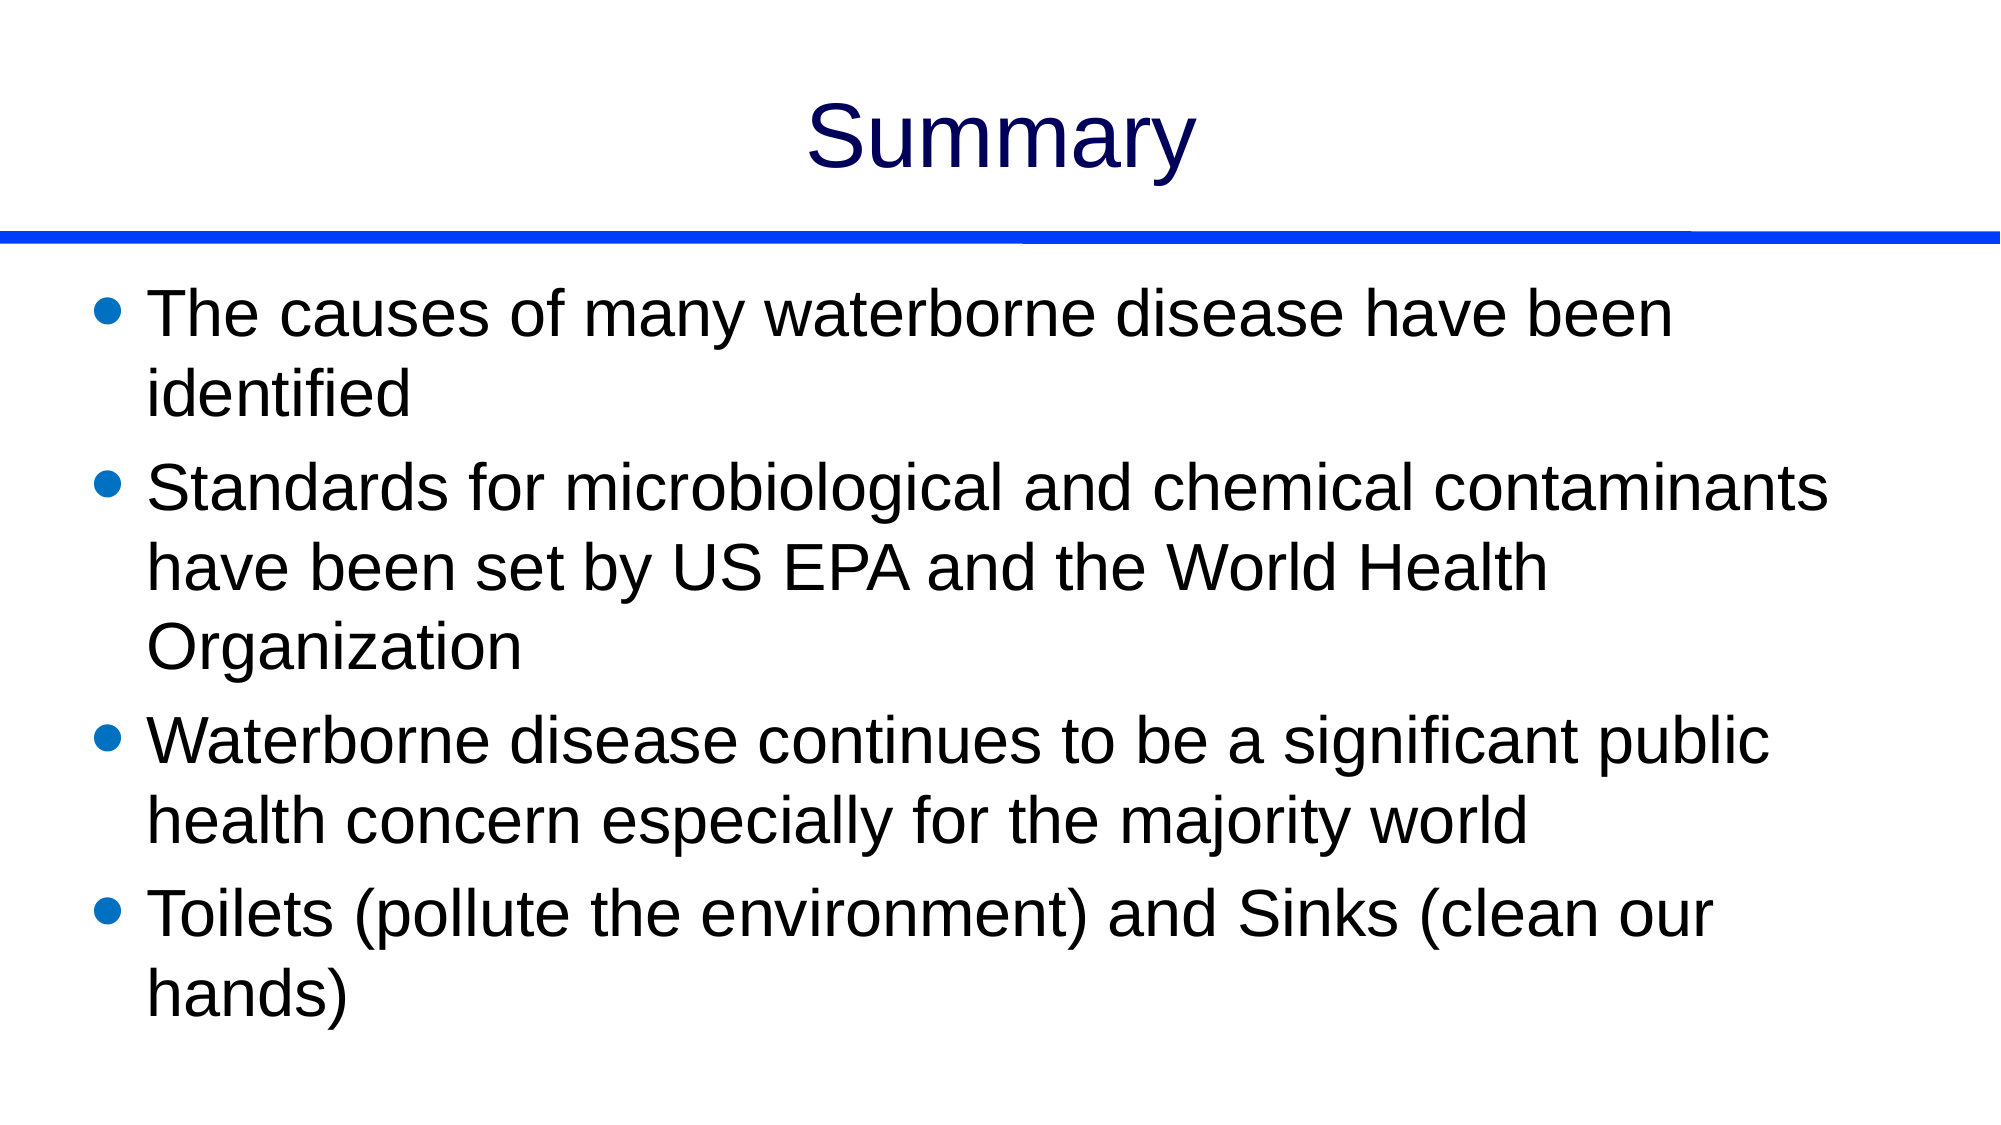

# Summary
The causes of many waterborne disease have been identified
Standards for microbiological and chemical contaminants have been set by US EPA and the World Health Organization
Waterborne disease continues to be a significant public health concern especially for the majority world
Toilets (pollute the environment) and Sinks (clean our hands)